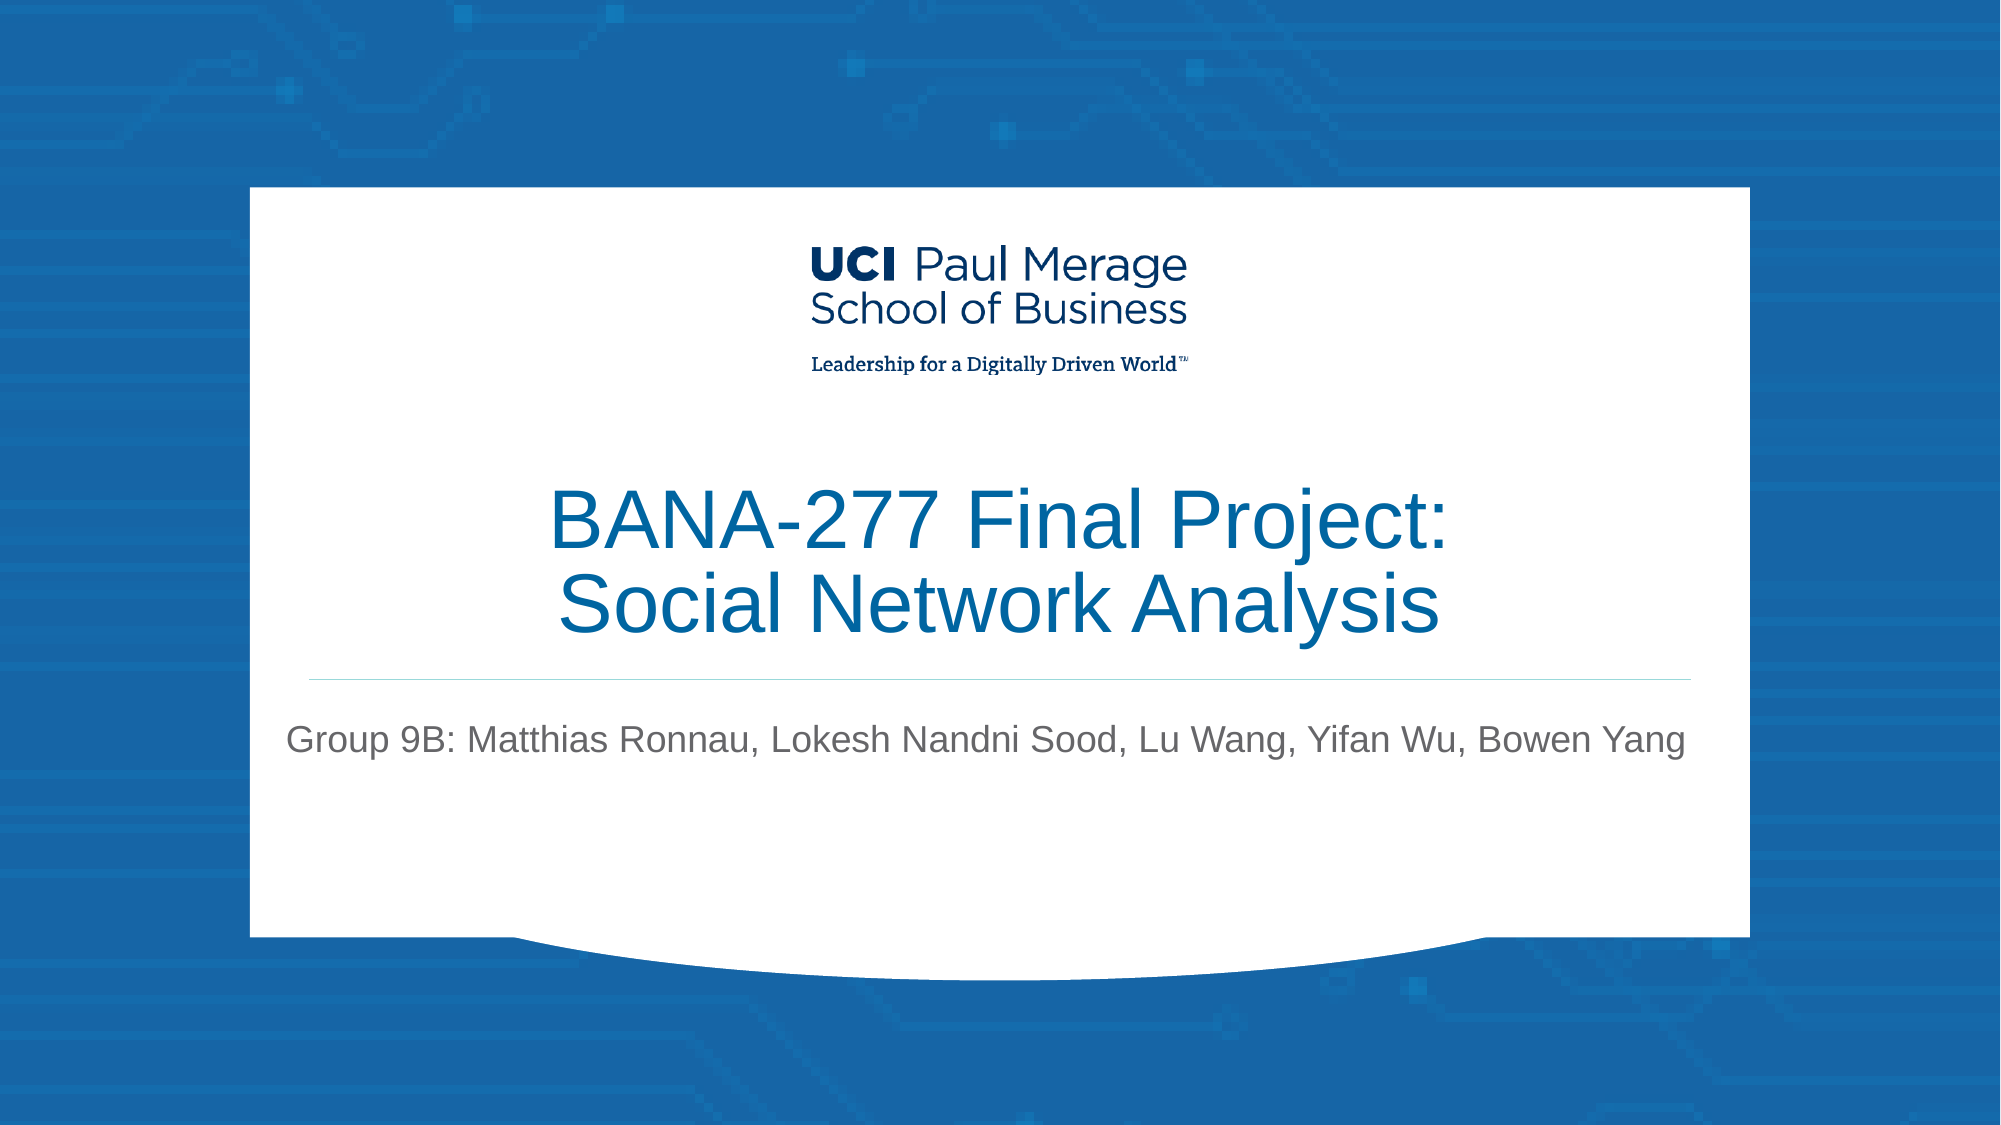

# BANA-277 Final Project: Social Network Analysis
Group 9B: Matthias Ronnau, Lokesh Nandni Sood, Lu Wang, Yifan Wu, Bowen Yang